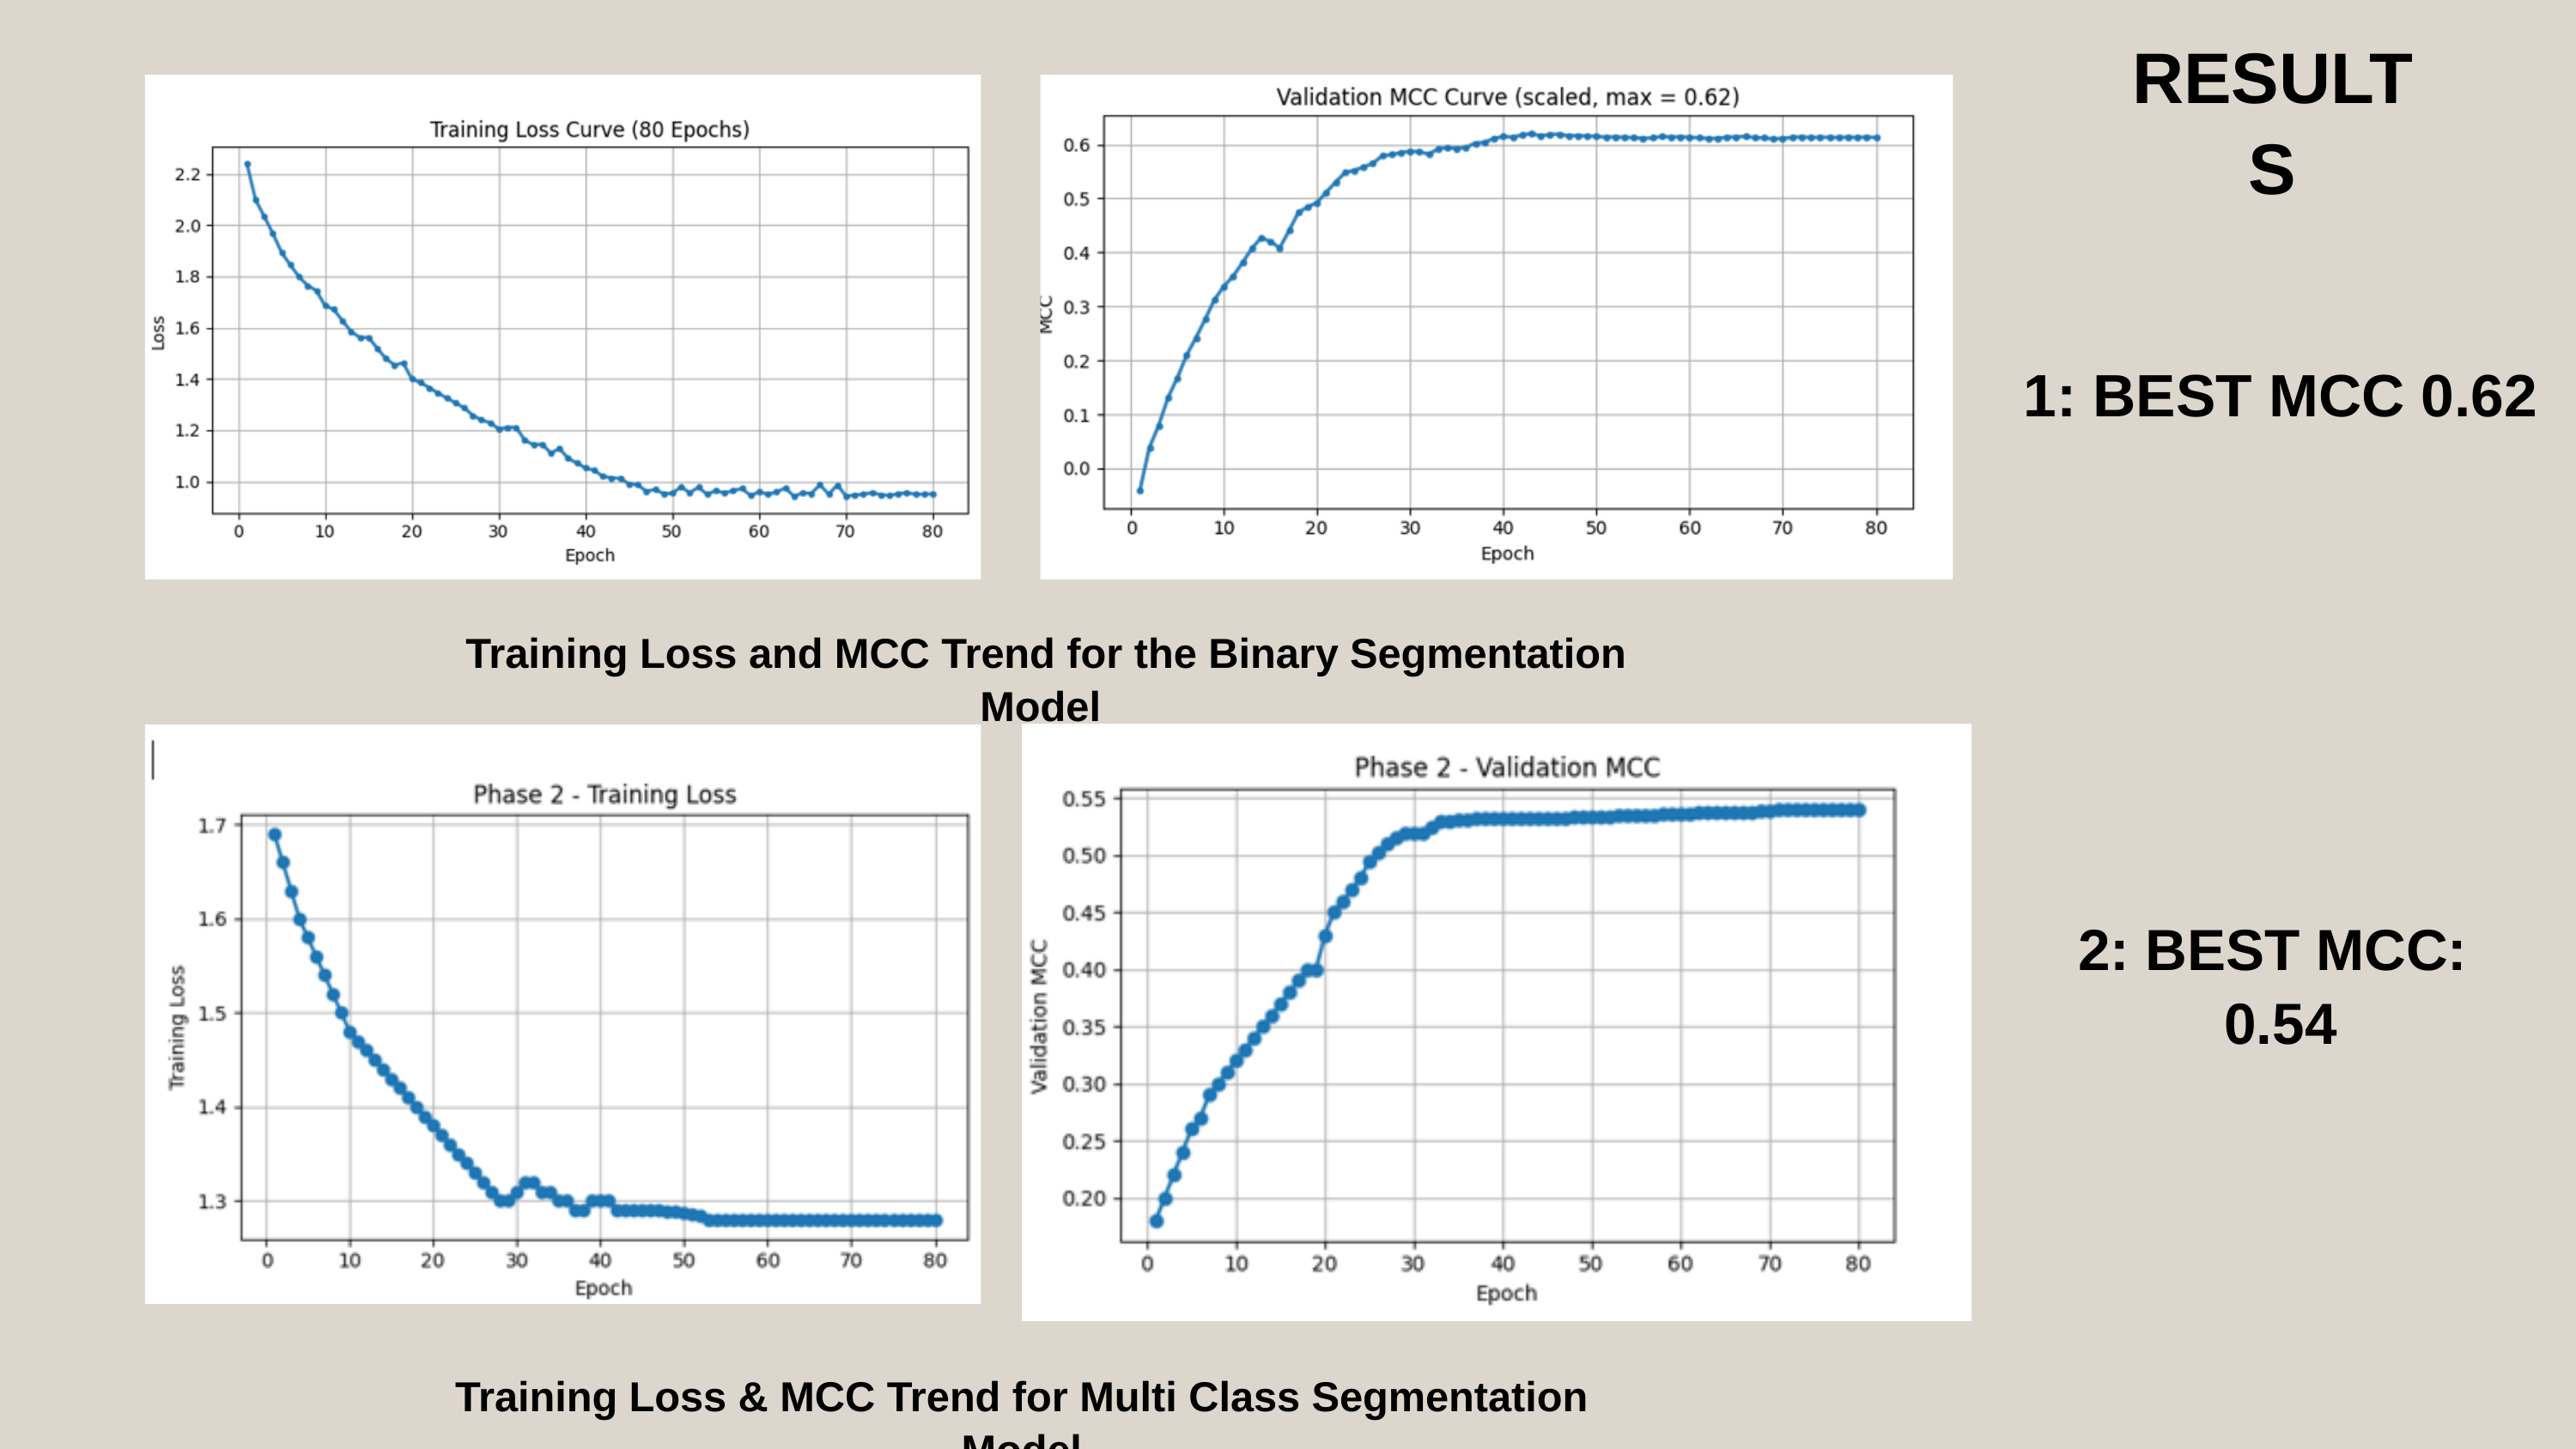

RESULTS

1: BEST MCC 0.62
 Training Loss and MCC Trend for the Binary Segmentation Model

2: BEST MCC:  0.54
Training Loss & MCC Trend for Multi Class Segmentation Model